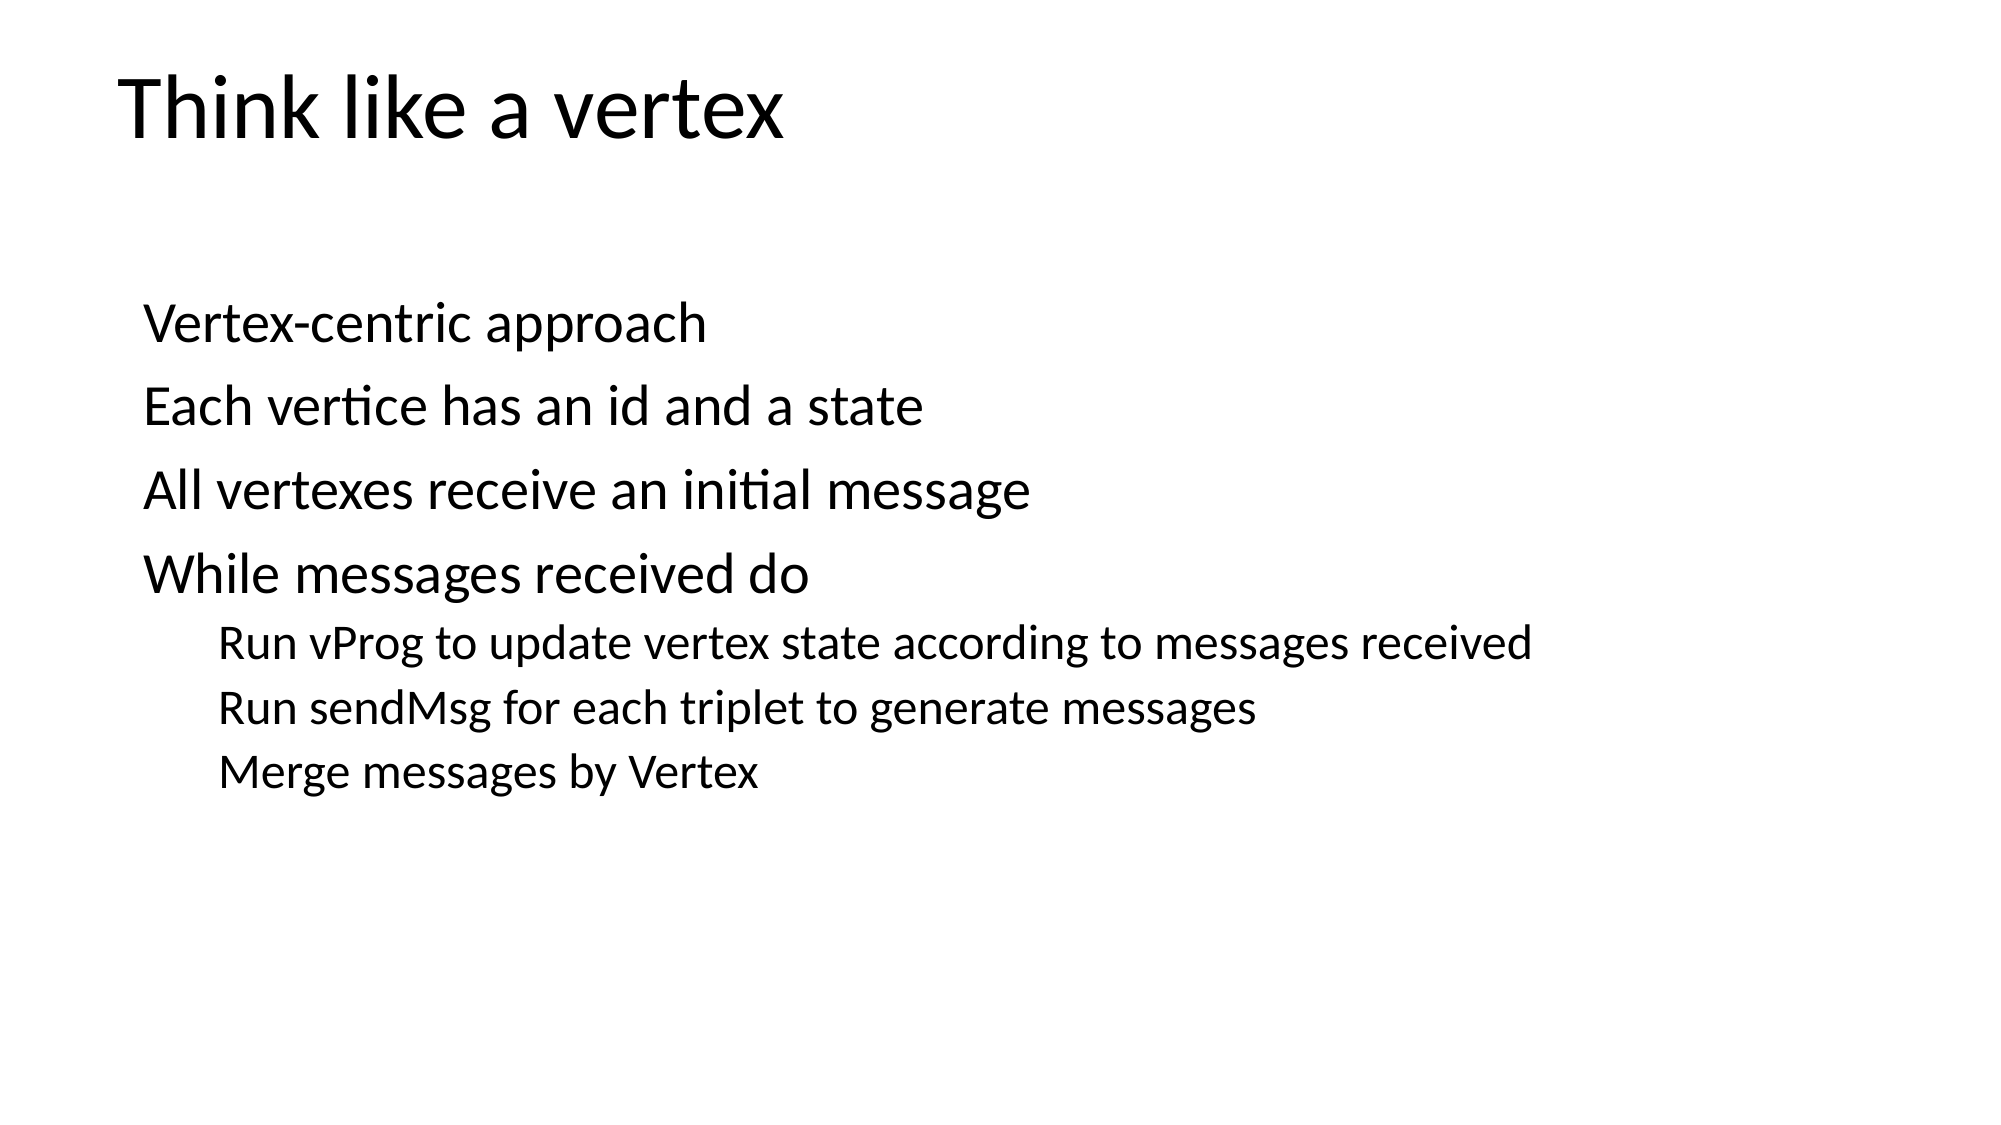

# Think like a vertex
Vertex-centric approach
Each vertice has an id and a state
All vertexes receive an initial message
While messages received do
Run vProg to update vertex state according to messages received
Run sendMsg for each triplet to generate messages
Merge messages by Vertex